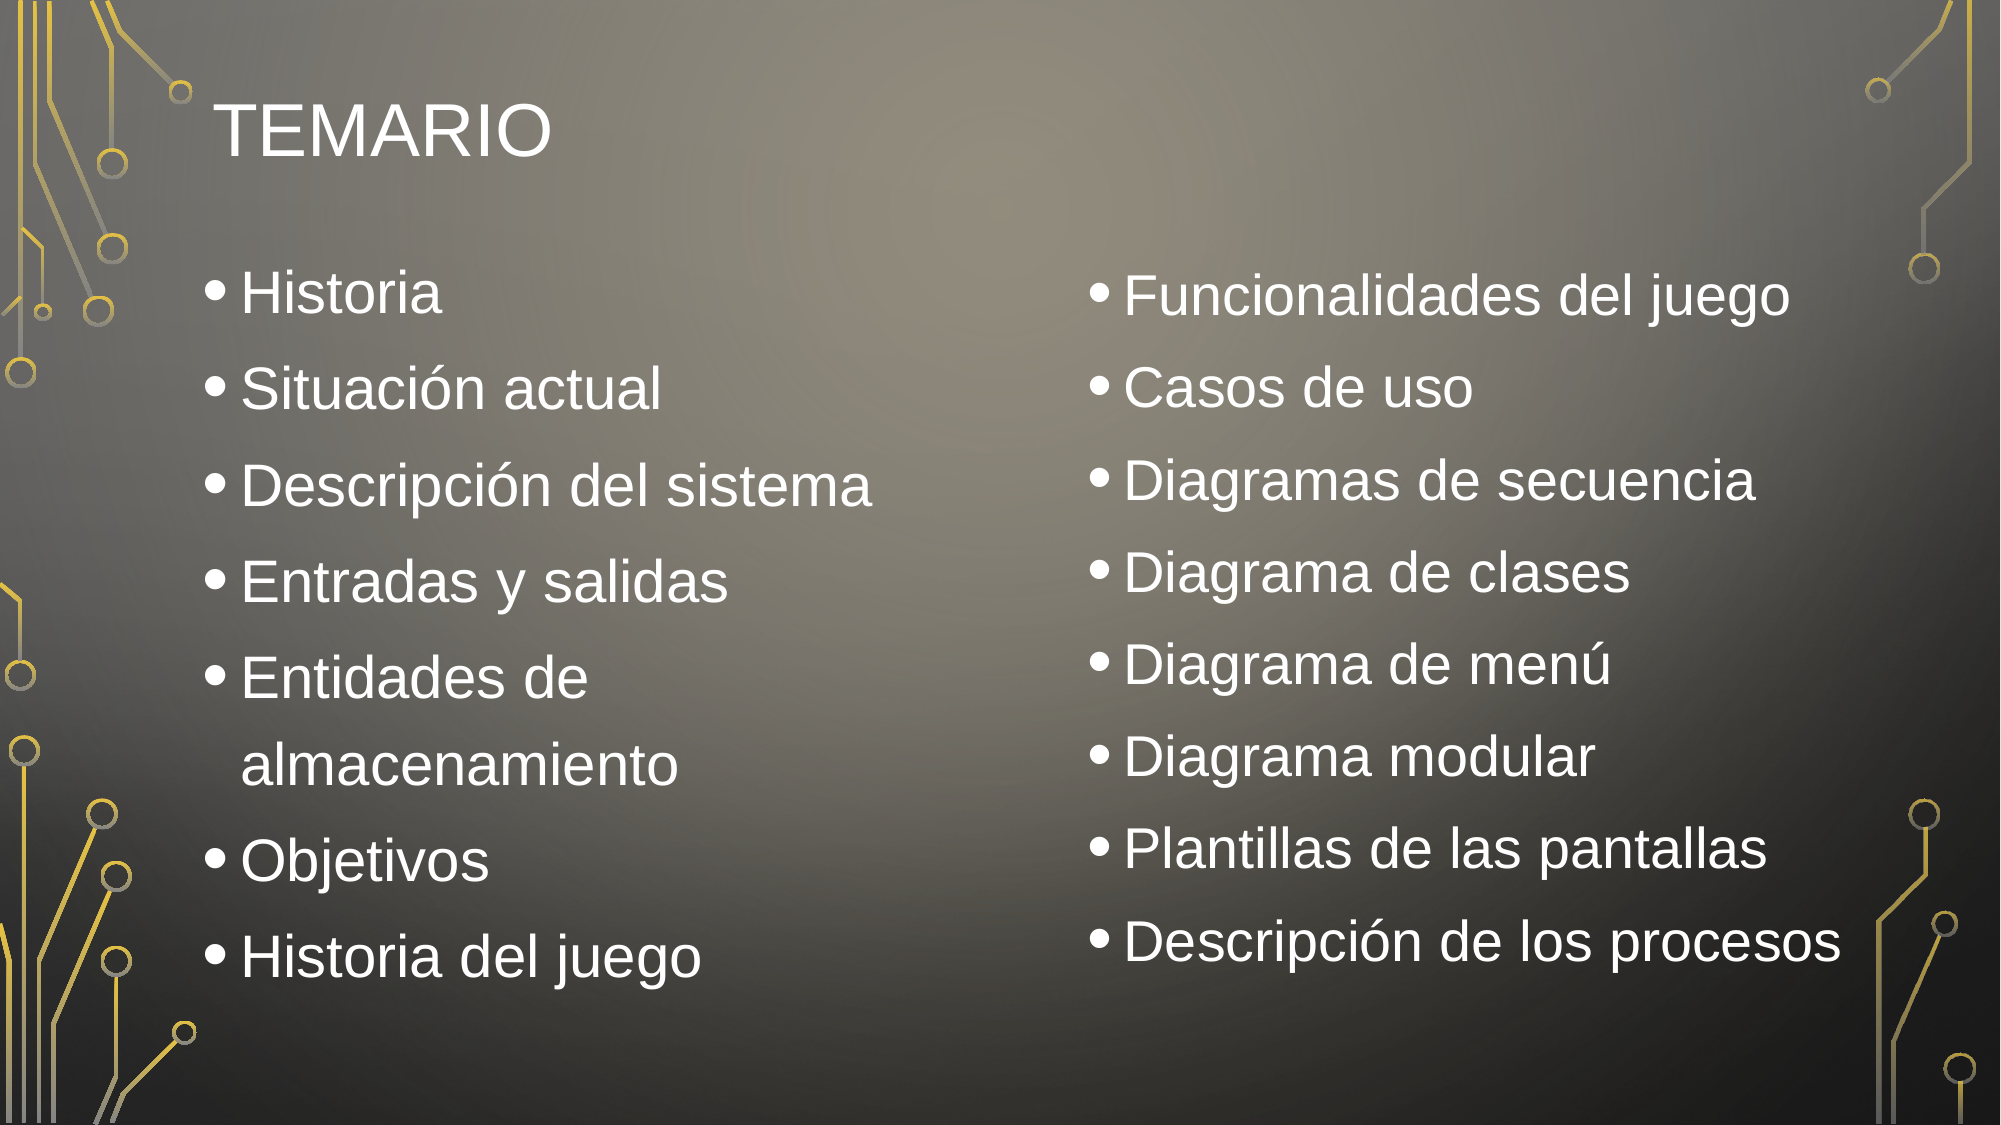

# Temario
Historia
Situación actual
Descripción del sistema
Entradas y salidas
Entidades de almacenamiento
Objetivos
Historia del juego

Funcionalidades del juego
Casos de uso
Diagramas de secuencia
Diagrama de clases
Diagrama de menú
Diagrama modular
Plantillas de las pantallas
Descripción de los procesos